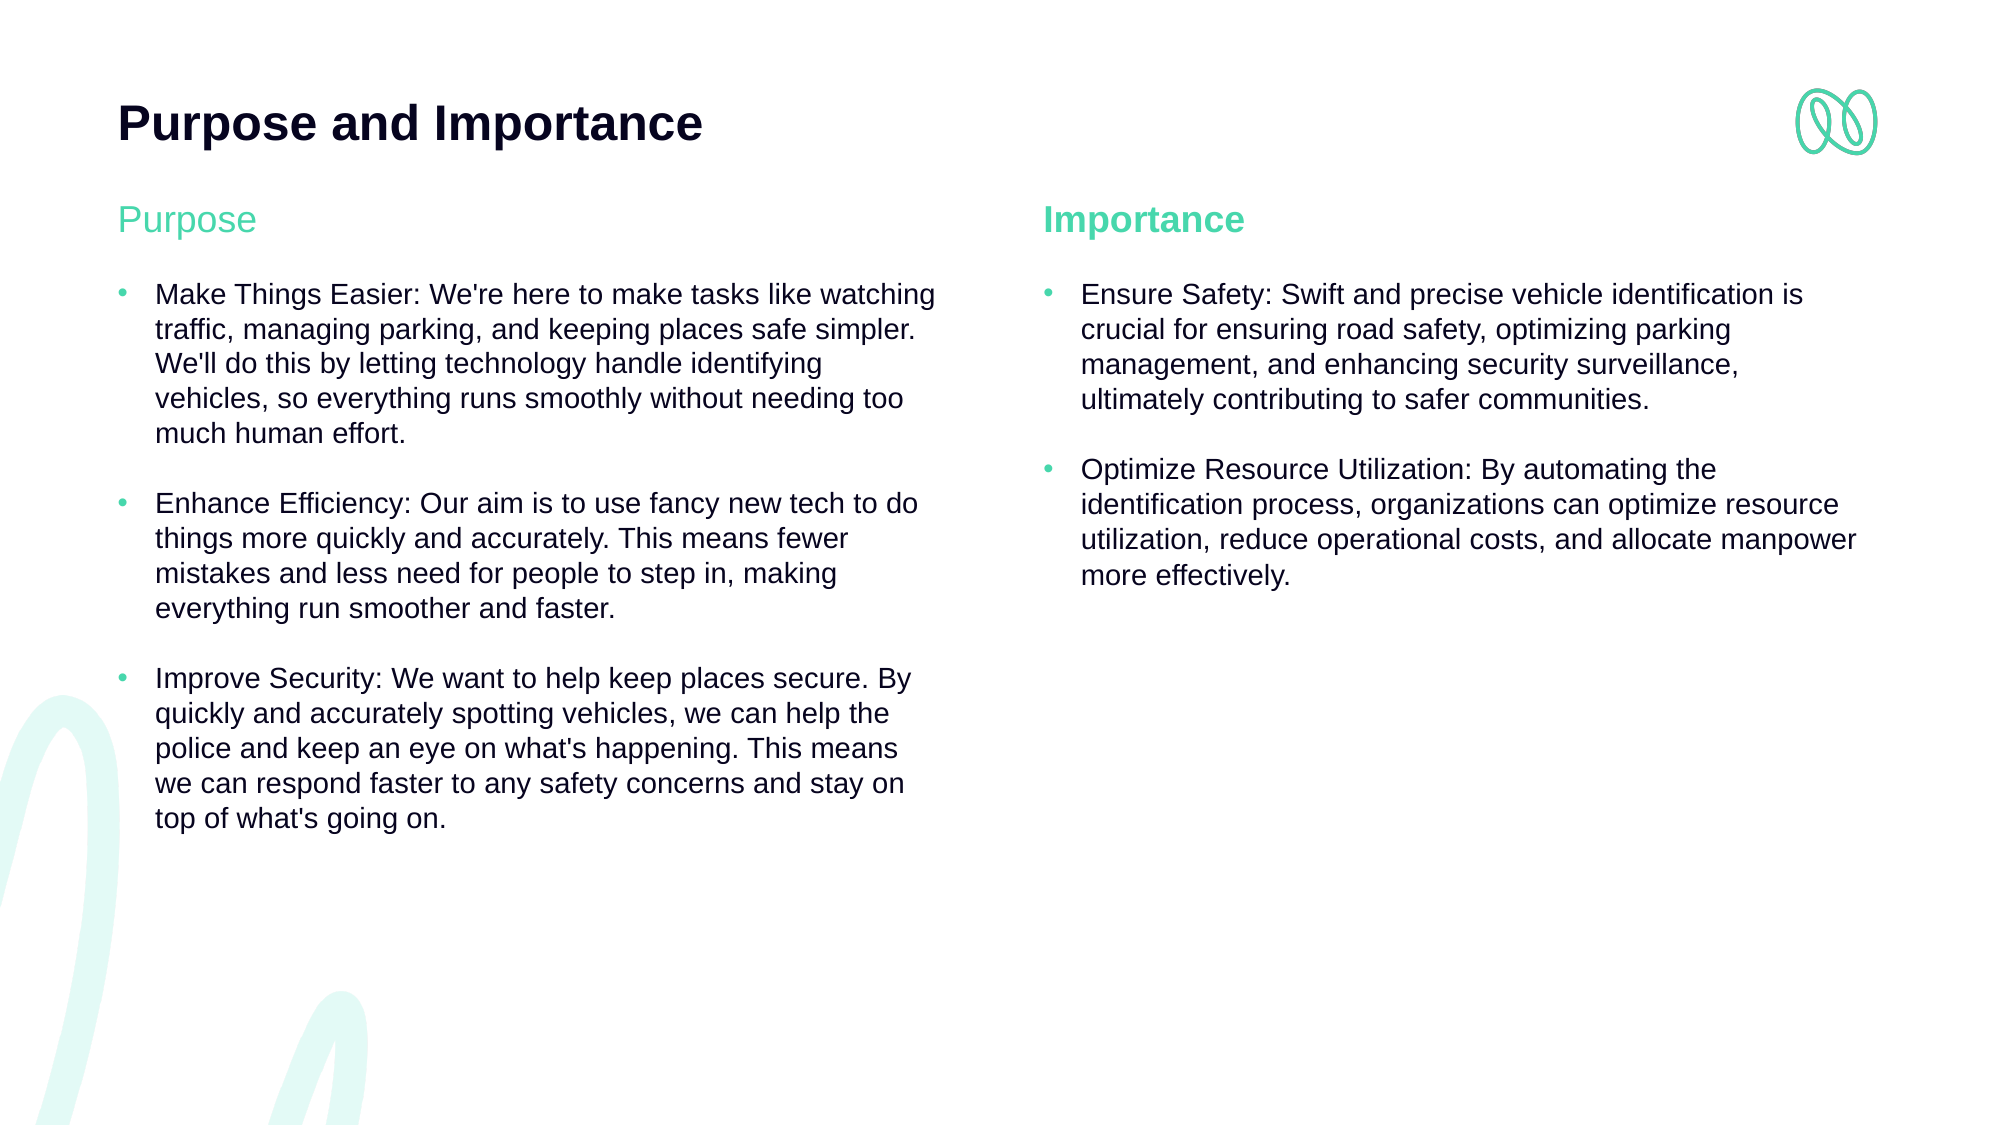

# Purpose and Importance
Purpose

Make Things Easier: We're here to make tasks like watching traffic, managing parking, and keeping places safe simpler. We'll do this by letting technology handle identifying vehicles, so everything runs smoothly without needing too much human effort.

Enhance Efficiency: Our aim is to use fancy new tech to do things more quickly and accurately. This means fewer mistakes and less need for people to step in, making everything run smoother and faster.

Improve Security: We want to help keep places secure. By quickly and accurately spotting vehicles, we can help the police and keep an eye on what's happening. This means we can respond faster to any safety concerns and stay on top of what's going on.
Importance

Ensure Safety: Swift and precise vehicle identification is crucial for ensuring road safety, optimizing parking management, and enhancing security surveillance, ultimately contributing to safer communities.

Optimize Resource Utilization: By automating the identification process, organizations can optimize resource utilization, reduce operational costs, and allocate manpower more effectively.